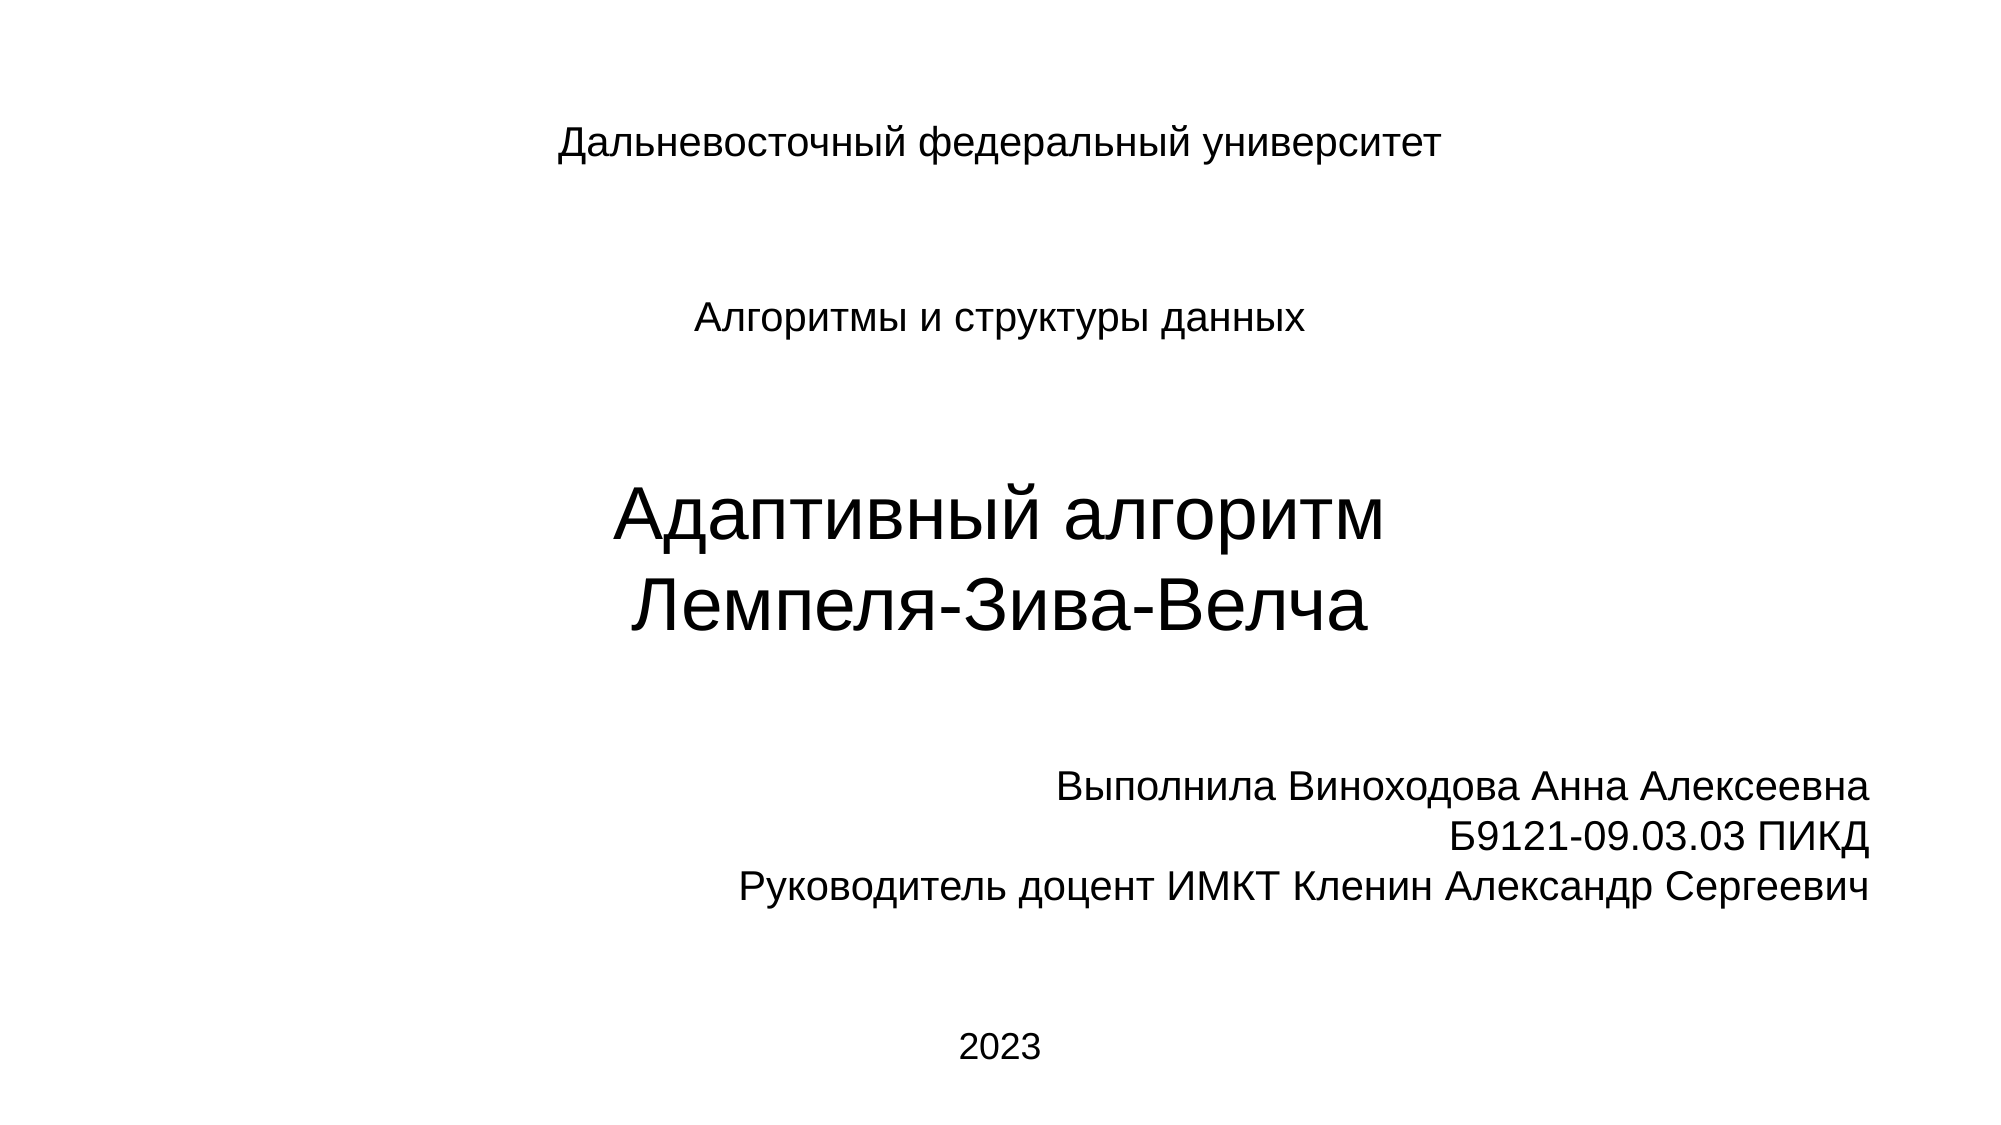

Дальневосточный федеральный университет
Алгоритмы и структуры данных
Адаптивный алгоритм Лемпеля-Зива-Велча
Выполнила Виноходова Анна Алексеевна
Б9121-09.03.03 ПИКД
Руководитель доцент ИМКТ Кленин Александр Сергеевич
2023